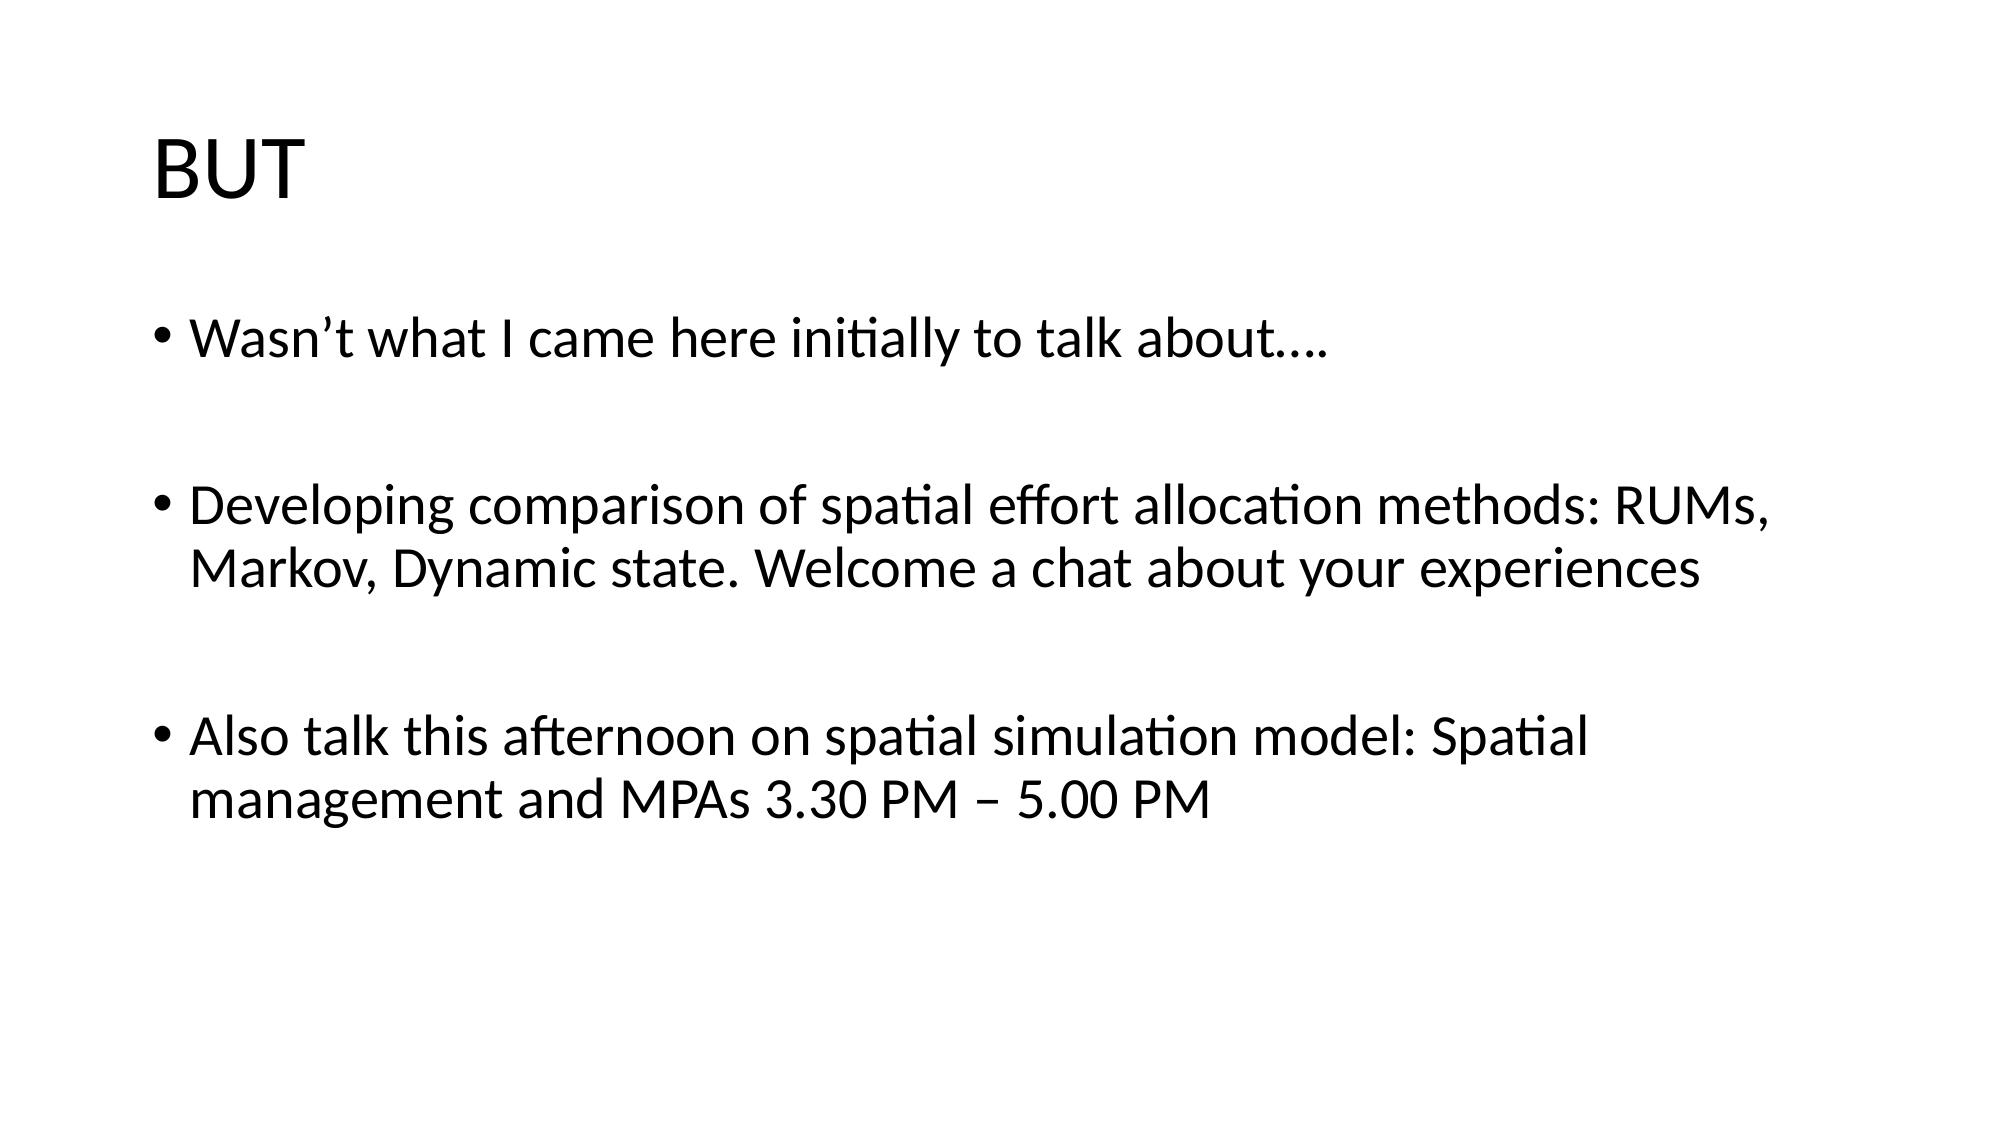

# BUT
Wasn’t what I came here initially to talk about….

Developing comparison of spatial effort allocation methods: RUMs, Markov, Dynamic state. Welcome a chat about your experiences

Also talk this afternoon on spatial simulation model: Spatial management and MPAs 3.30 PM – 5.00 PM